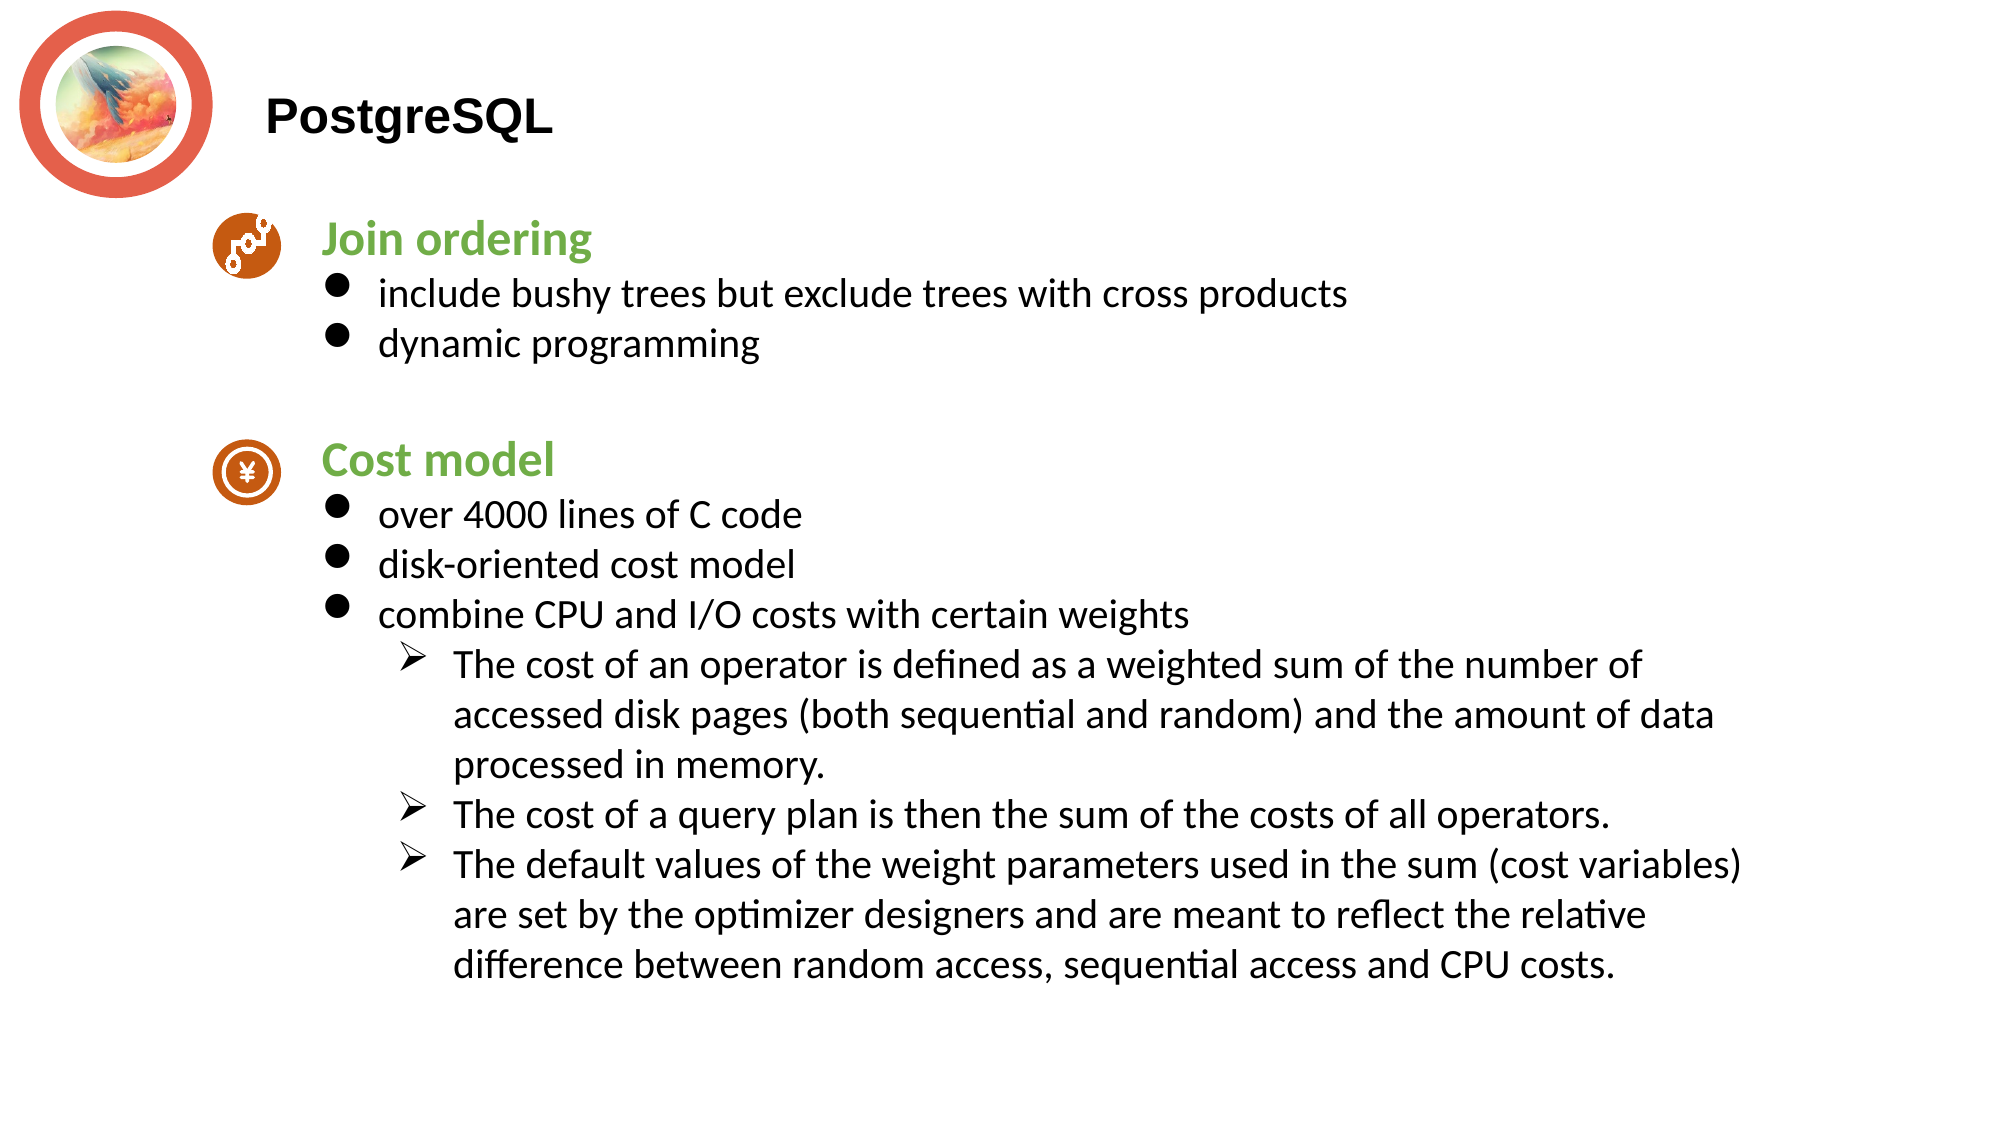

PostgreSQL
Join ordering
include bushy trees but exclude trees with cross products
dynamic programming

Cost model
over 4000 lines of C code
disk-oriented cost model
combine CPU and I/O costs with certain weights
The cost of an operator is defined as a weighted sum of the number of accessed disk pages (both sequential and random) and the amount of data processed in memory.
The cost of a query plan is then the sum of the costs of all operators.
The default values of the weight parameters used in the sum (cost variables) are set by the optimizer designers and are meant to reflect the relative difference between random access, sequential access and CPU costs.